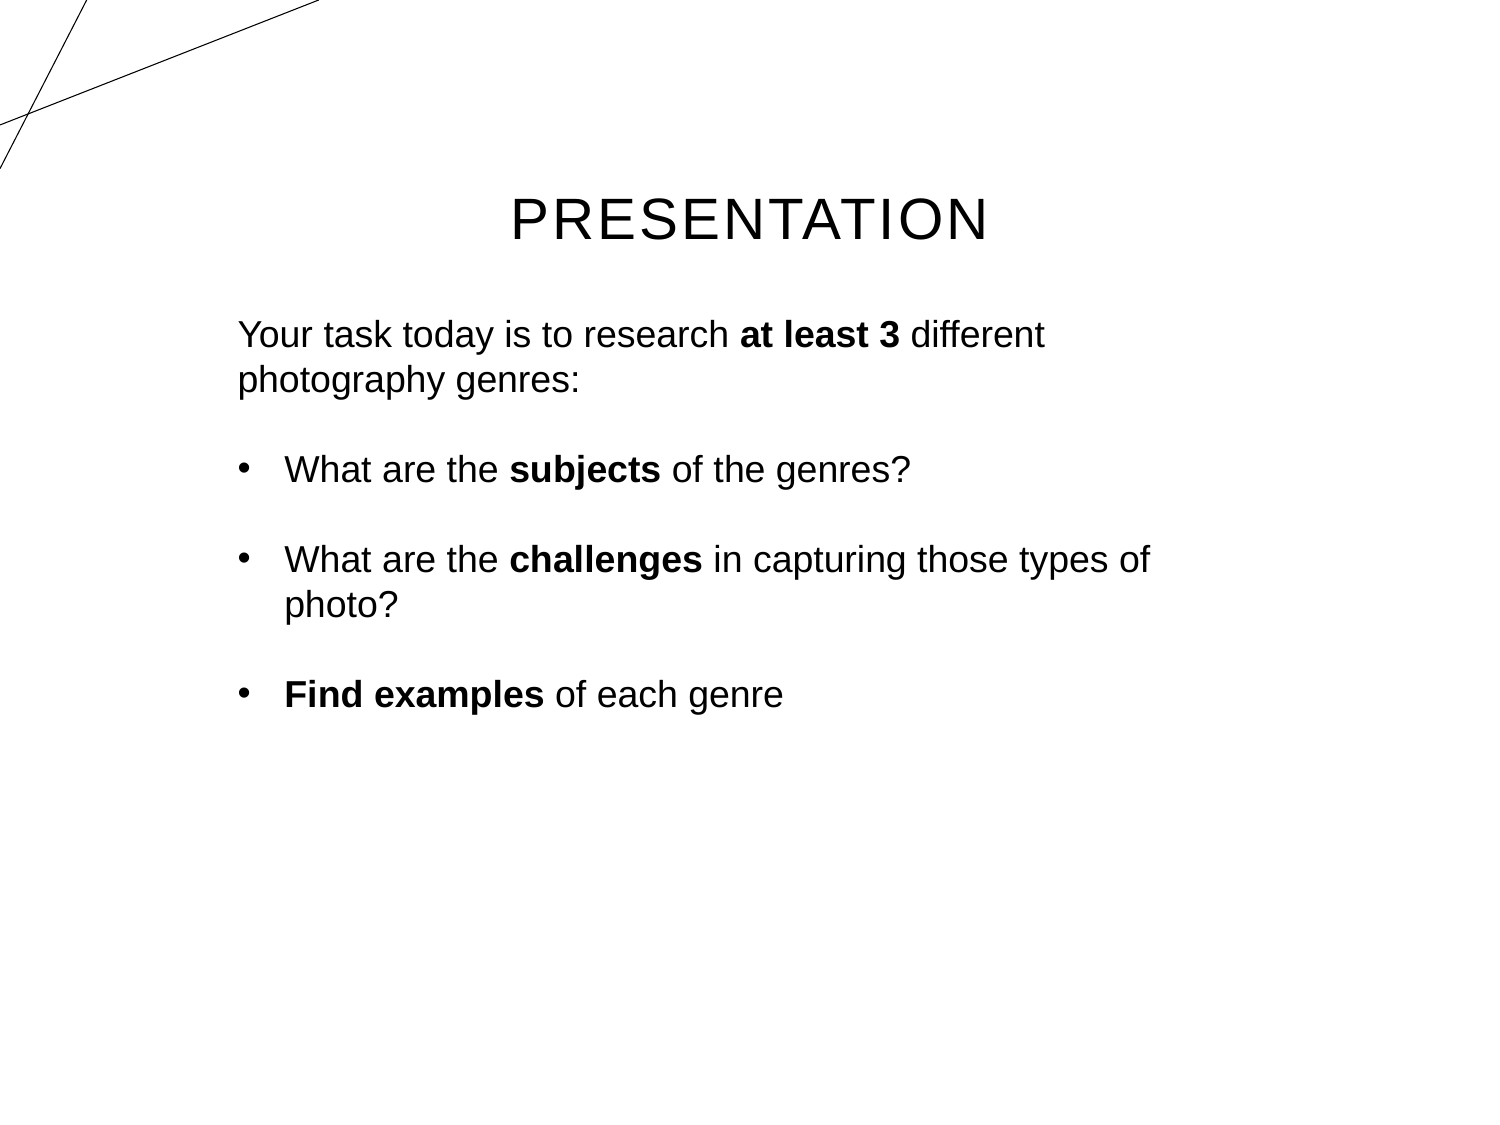

# Presentation
Your task today is to research at least 3 different photography genres:

What are the subjects of the genres?

What are the challenges in capturing those types of photo?

Find examples of each genre